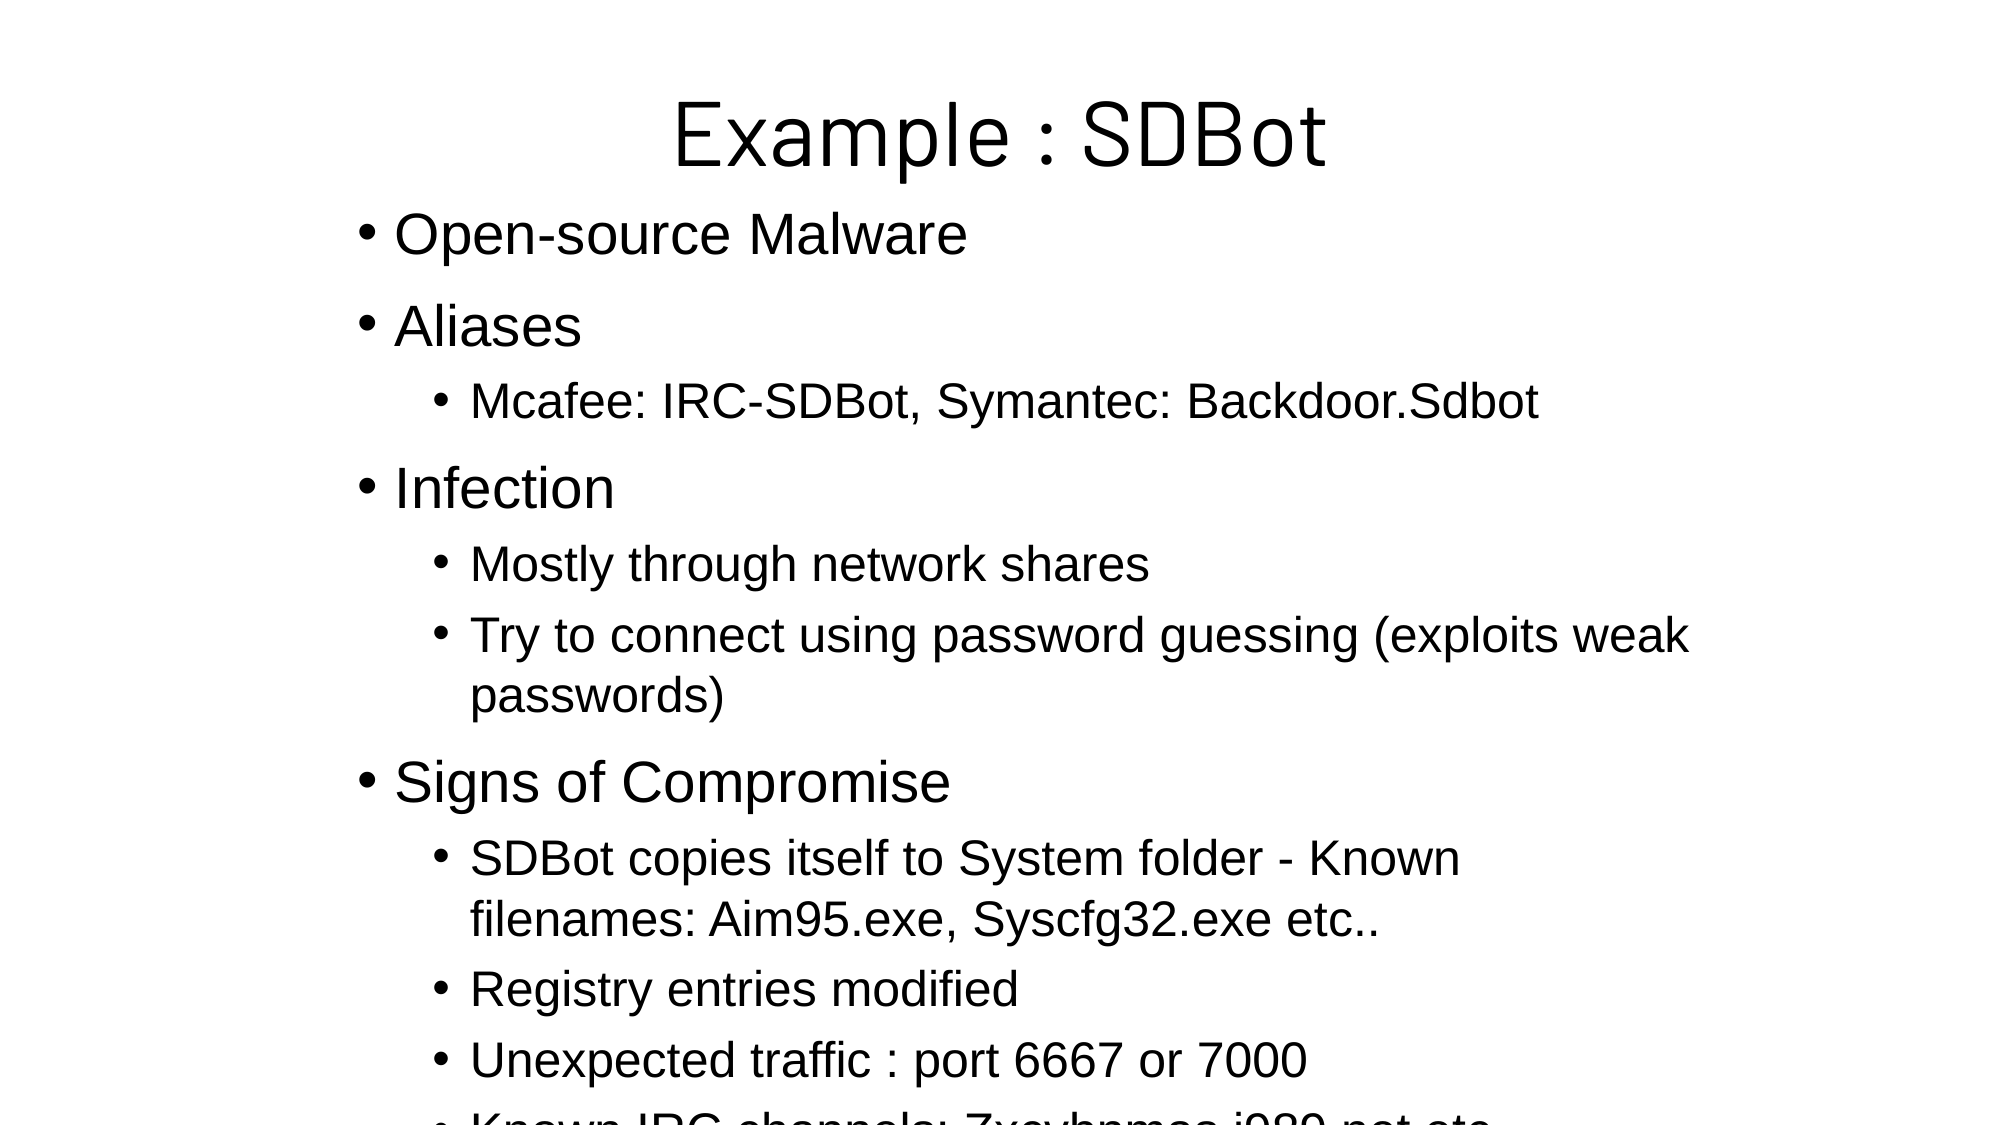

# Example : SDBot
Open-source Malware
Aliases
Mcafee: IRC-SDBot, Symantec: Backdoor.Sdbot
Infection
Mostly through network shares
Try to connect using password guessing (exploits weak passwords)
Signs of Compromise
SDBot copies itself to System folder - Known filenames: Aim95.exe, Syscfg32.exe etc..
Registry entries modified
Unexpected traffic : port 6667 or 7000
Known IRC channels: Zxcvbnmas.i989.net etc..